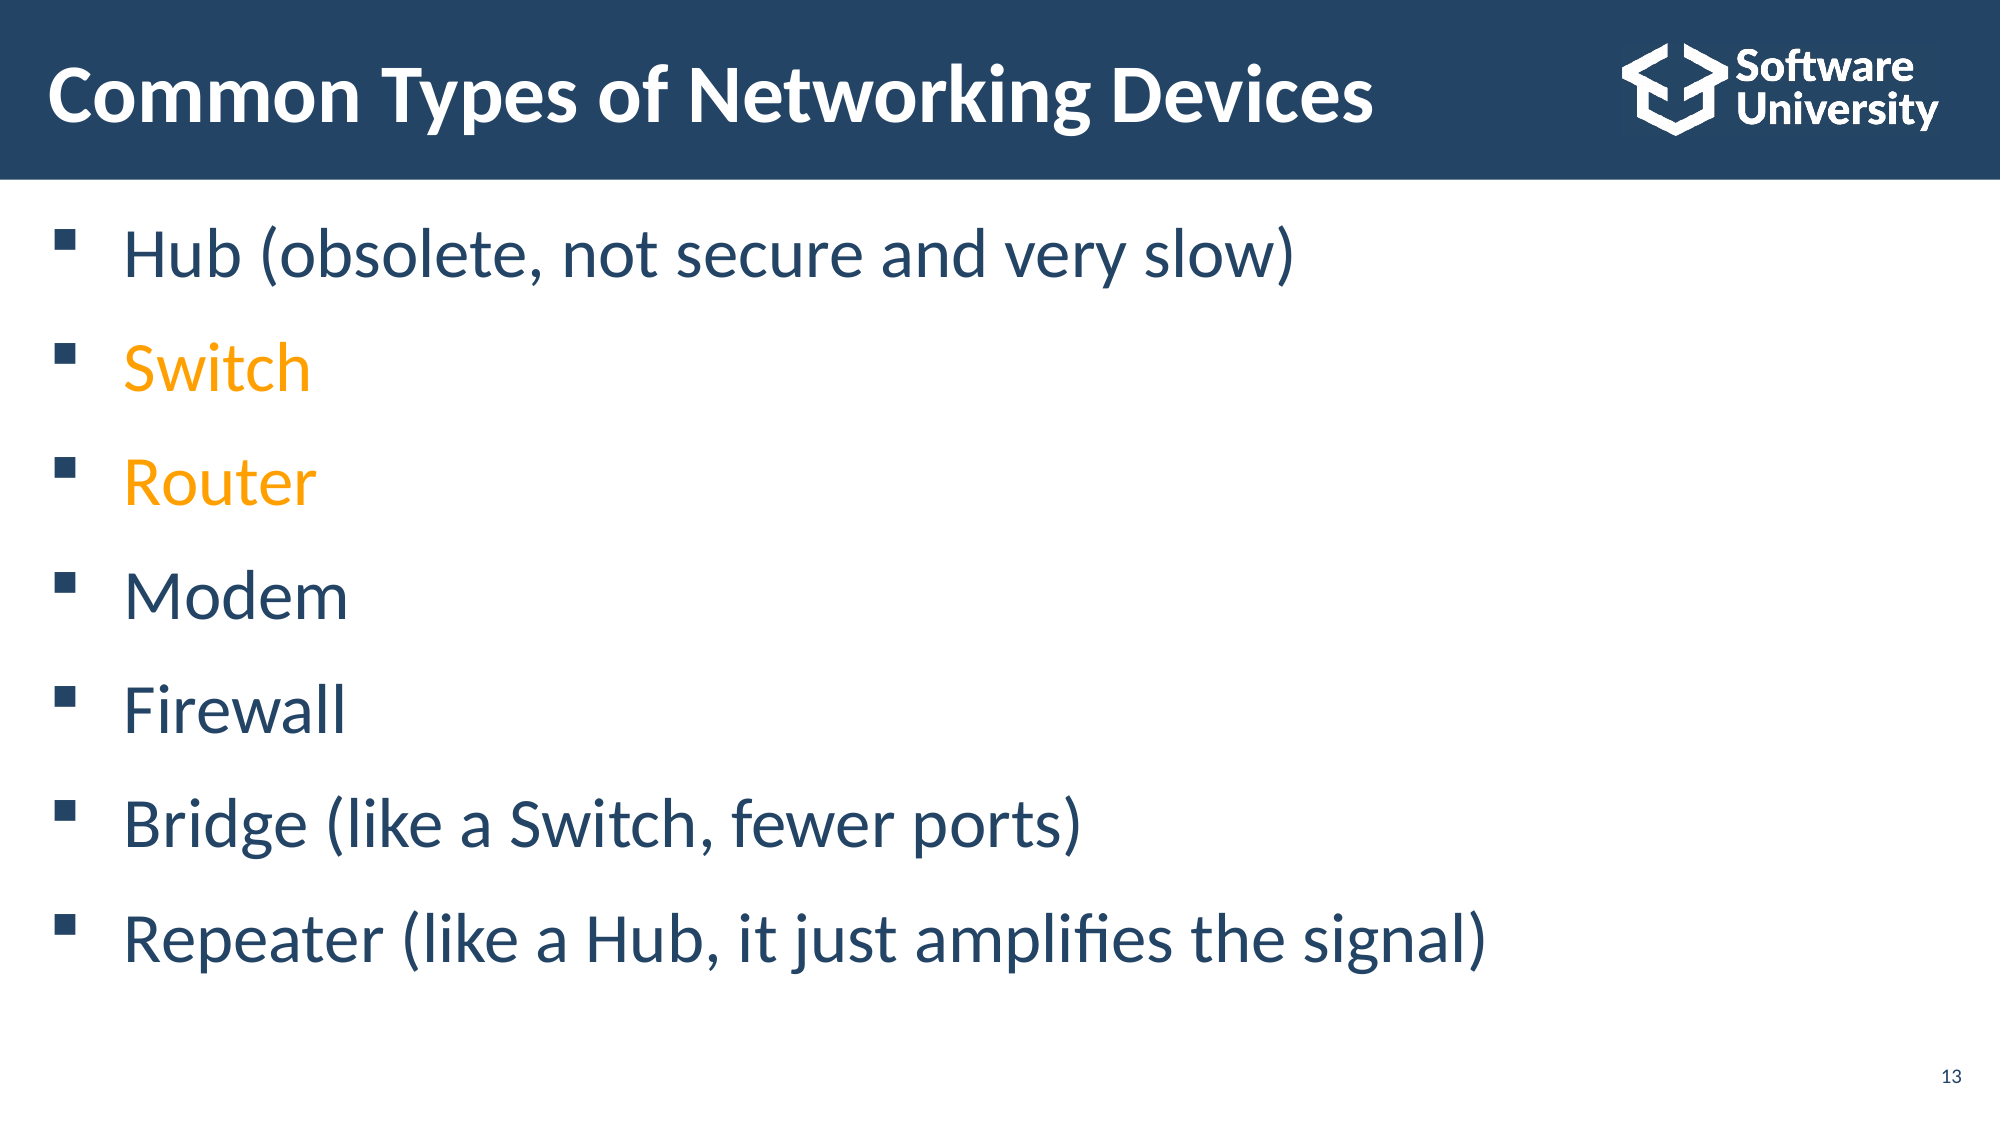

# Common Types of Networking Devices
Hub (obsolete, not secure and very slow)
Switch
Router
Modem
Firewall
Bridge (like a Switch, fewer ports)
Repeater (like a Hub, it just amplifies the signal)
13